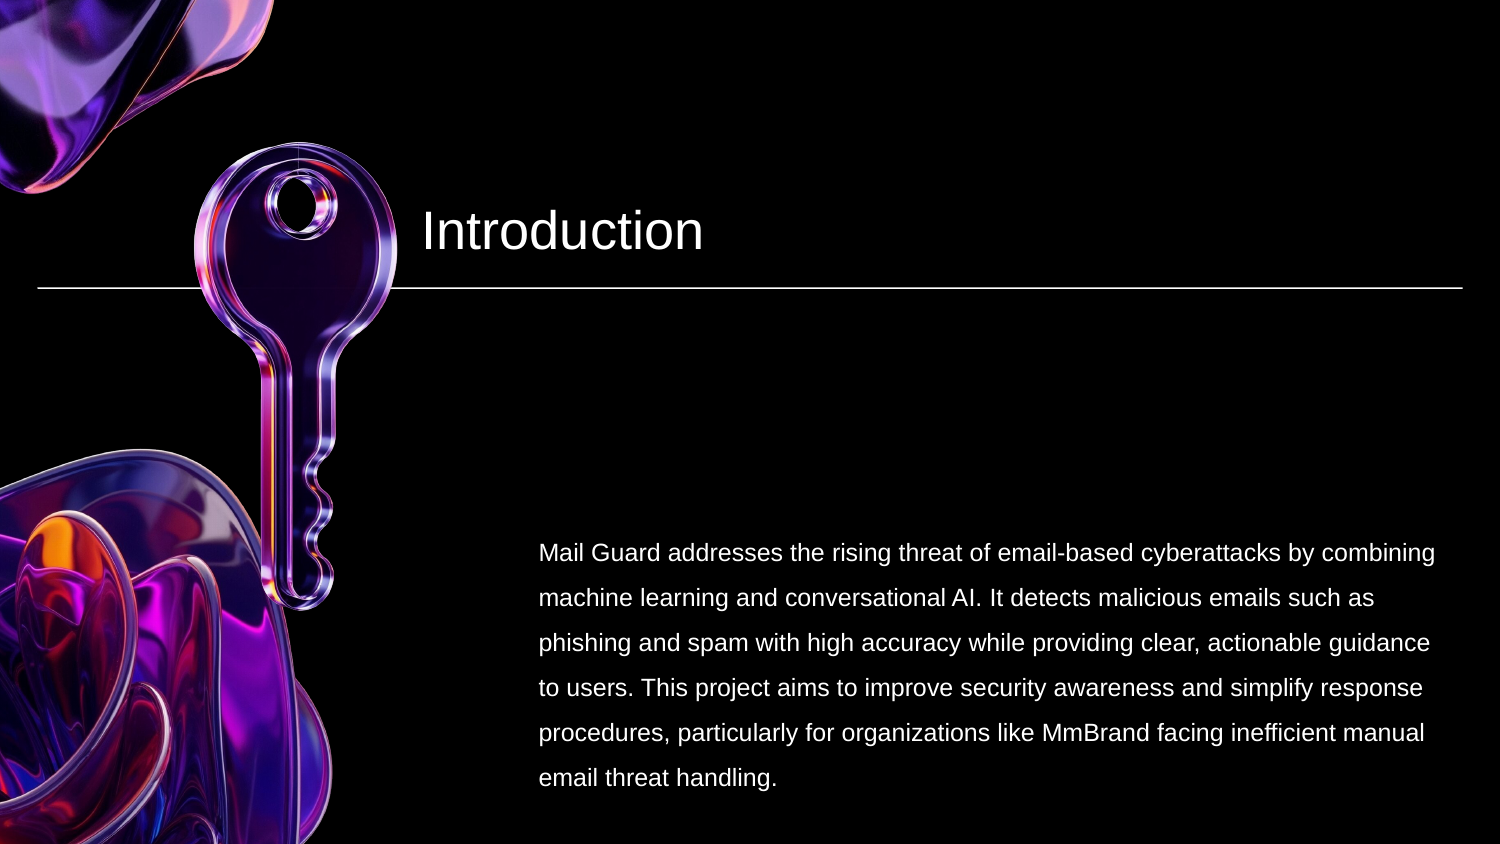

# Introduction
Mail Guard addresses the rising threat of email-based cyberattacks by combining machine learning and conversational AI. It detects malicious emails such as phishing and spam with high accuracy while providing clear, actionable guidance to users. This project aims to improve security awareness and simplify response procedures, particularly for organizations like MmBrand facing inefficient manual email threat handling.